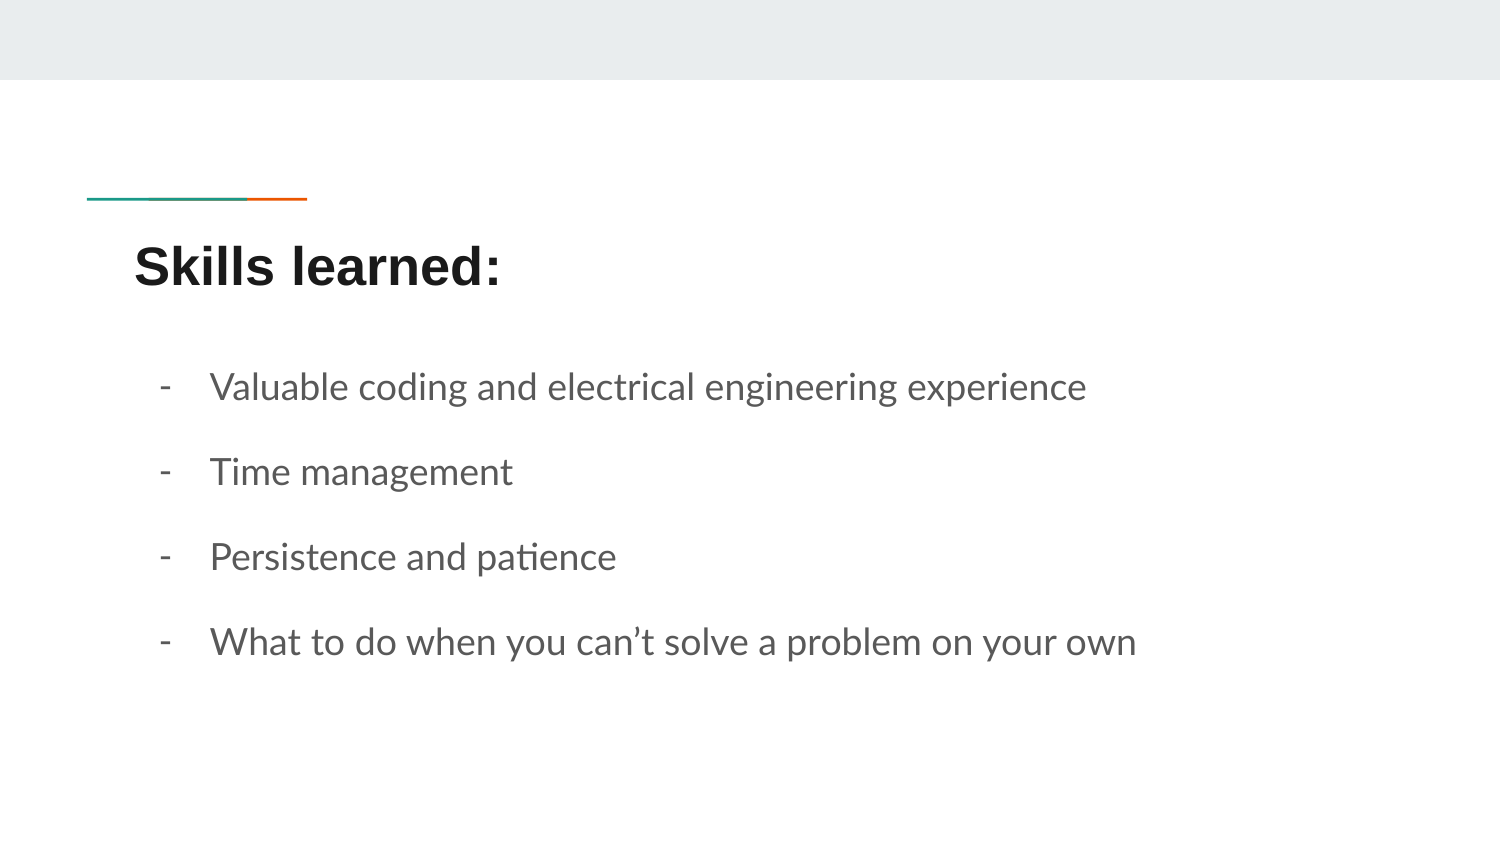

# Skills learned:
Valuable coding and electrical engineering experience
Time management
Persistence and patience
What to do when you can’t solve a problem on your own